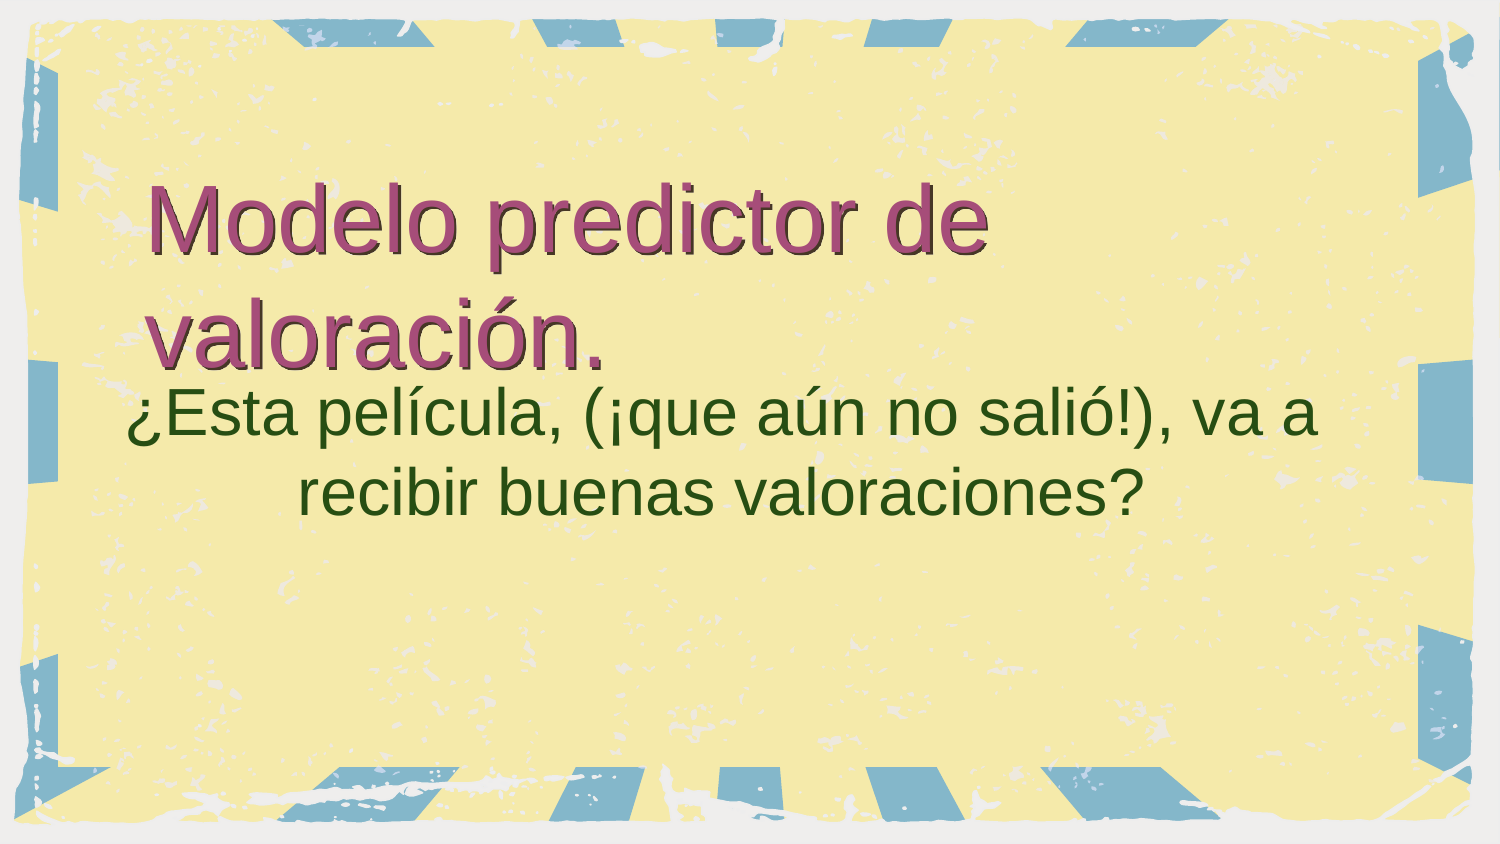

Modelo predictor de valoración.
¿Esta película, (¡que aún no salió!), va a recibir buenas valoraciones?